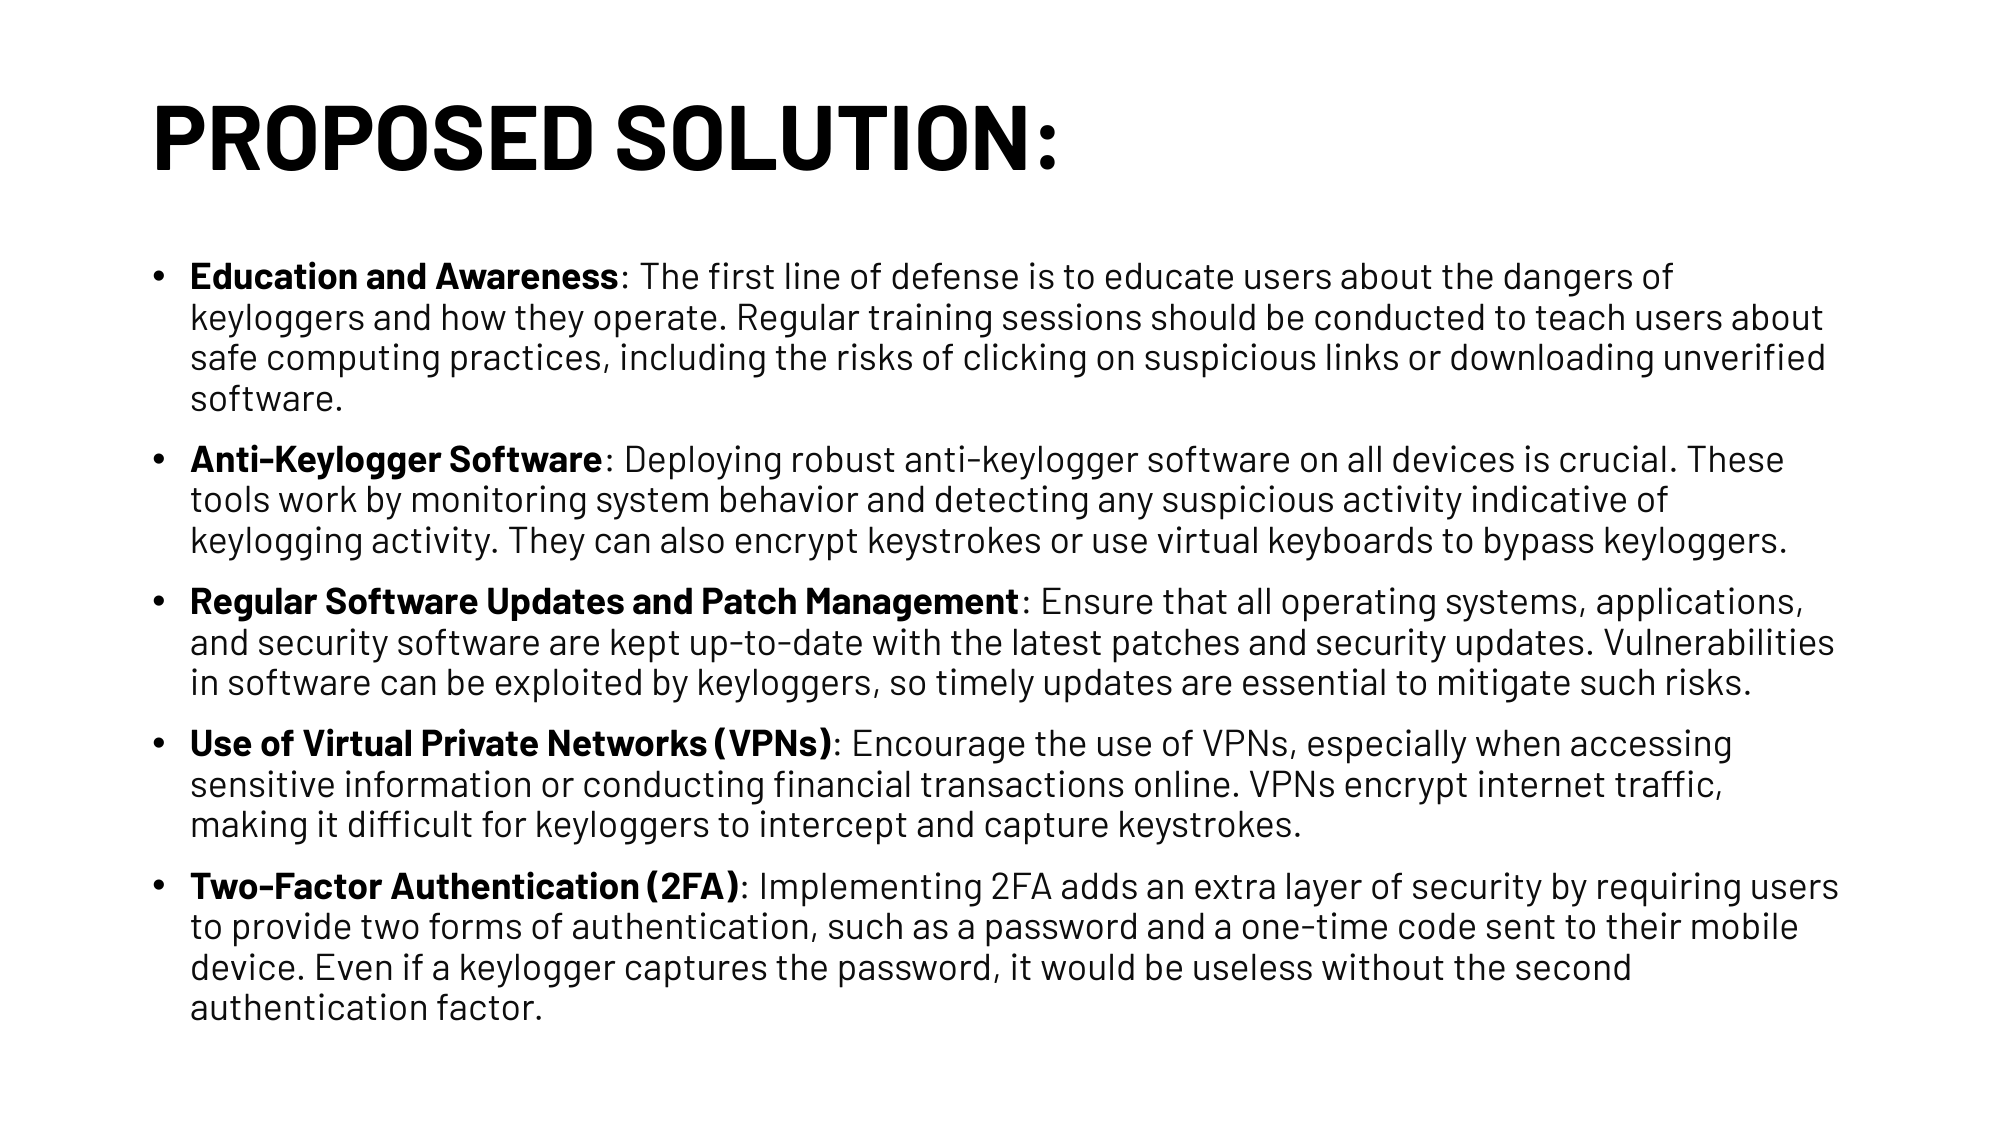

# PROPOSED SOLUTION:
Education and Awareness: The first line of defense is to educate users about the dangers of keyloggers and how they operate. Regular training sessions should be conducted to teach users about safe computing practices, including the risks of clicking on suspicious links or downloading unverified software.
Anti-Keylogger Software: Deploying robust anti-keylogger software on all devices is crucial. These tools work by monitoring system behavior and detecting any suspicious activity indicative of keylogging activity. They can also encrypt keystrokes or use virtual keyboards to bypass keyloggers.
Regular Software Updates and Patch Management: Ensure that all operating systems, applications, and security software are kept up-to-date with the latest patches and security updates. Vulnerabilities in software can be exploited by keyloggers, so timely updates are essential to mitigate such risks.
Use of Virtual Private Networks (VPNs): Encourage the use of VPNs, especially when accessing sensitive information or conducting financial transactions online. VPNs encrypt internet traffic, making it difficult for keyloggers to intercept and capture keystrokes.
Two-Factor Authentication (2FA): Implementing 2FA adds an extra layer of security by requiring users to provide two forms of authentication, such as a password and a one-time code sent to their mobile device. Even if a keylogger captures the password, it would be useless without the second authentication factor.